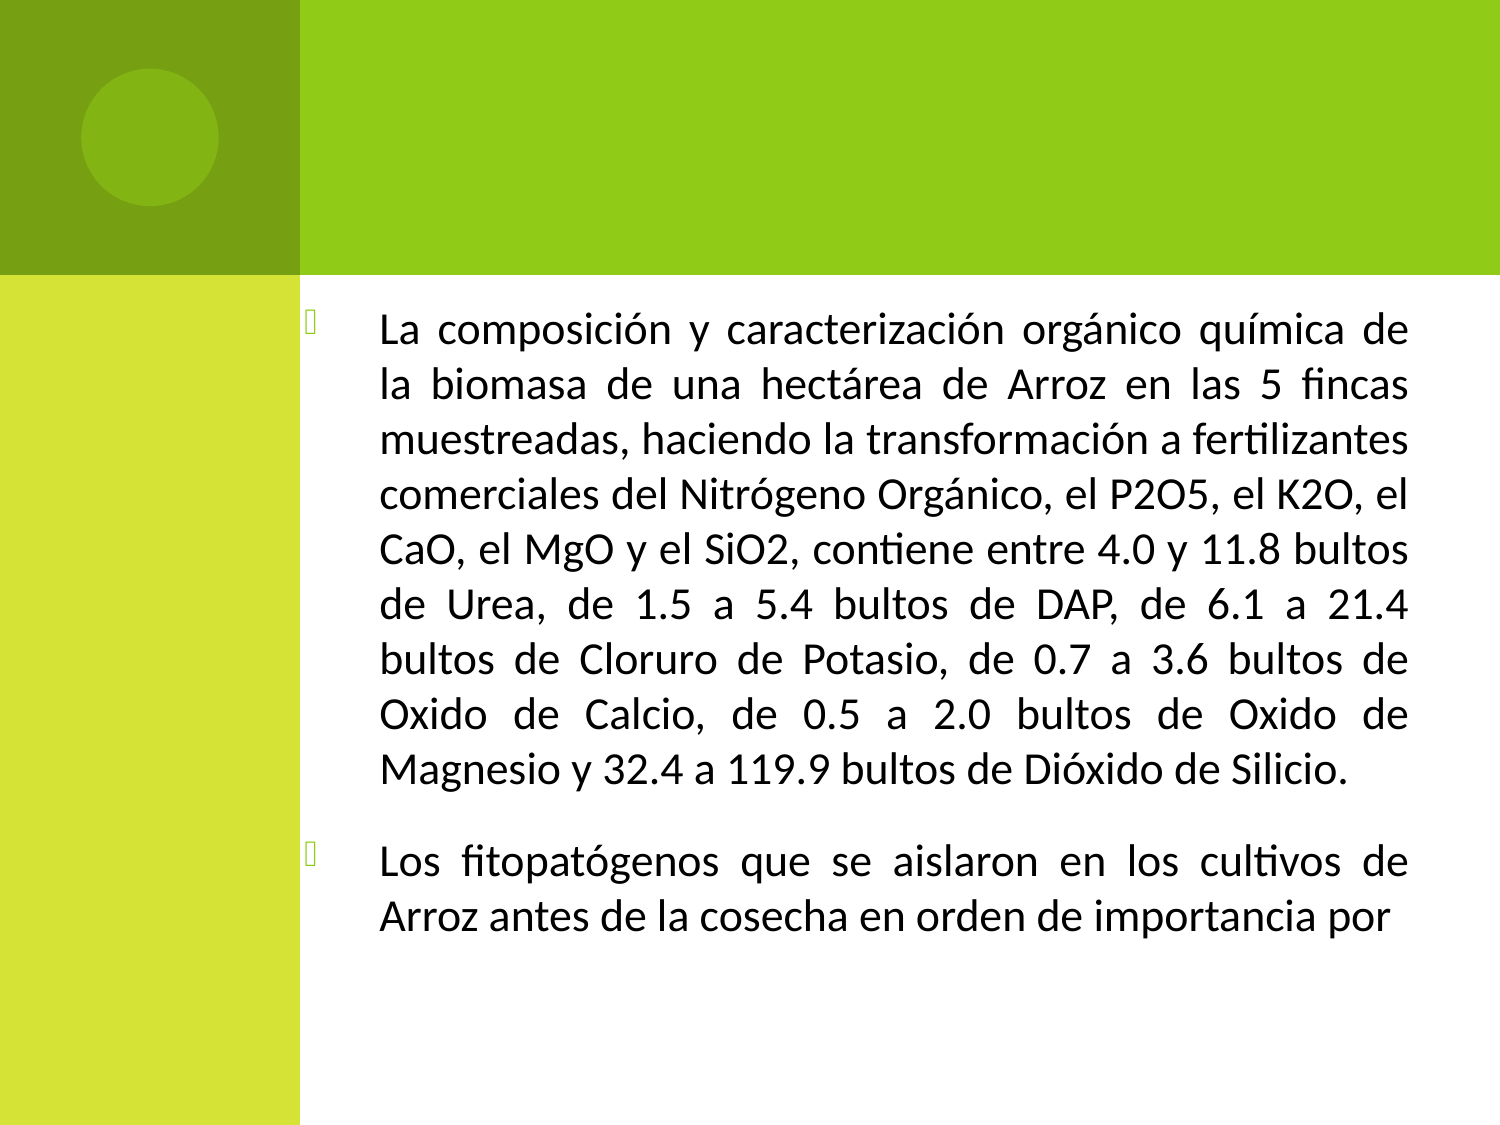

La composición y caracterización orgánico química de la biomasa de una hectárea de Arroz en las 5 fincas muestreadas, haciendo la transformación a fertilizantes comerciales del Nitrógeno Orgánico, el P2O5, el K2O, el CaO, el MgO y el SiO2, contiene entre 4.0 y 11.8 bultos de Urea, de 1.5 a 5.4 bultos de DAP, de 6.1 a 21.4 bultos de Cloruro de Potasio, de 0.7 a 3.6 bultos de Oxido de Calcio, de 0.5 a 2.0 bultos de Oxido de Magnesio y 32.4 a 119.9 bultos de Dióxido de Silicio.
Los fitopatógenos que se aislaron en los cultivos de Arroz antes de la cosecha en orden de importancia por